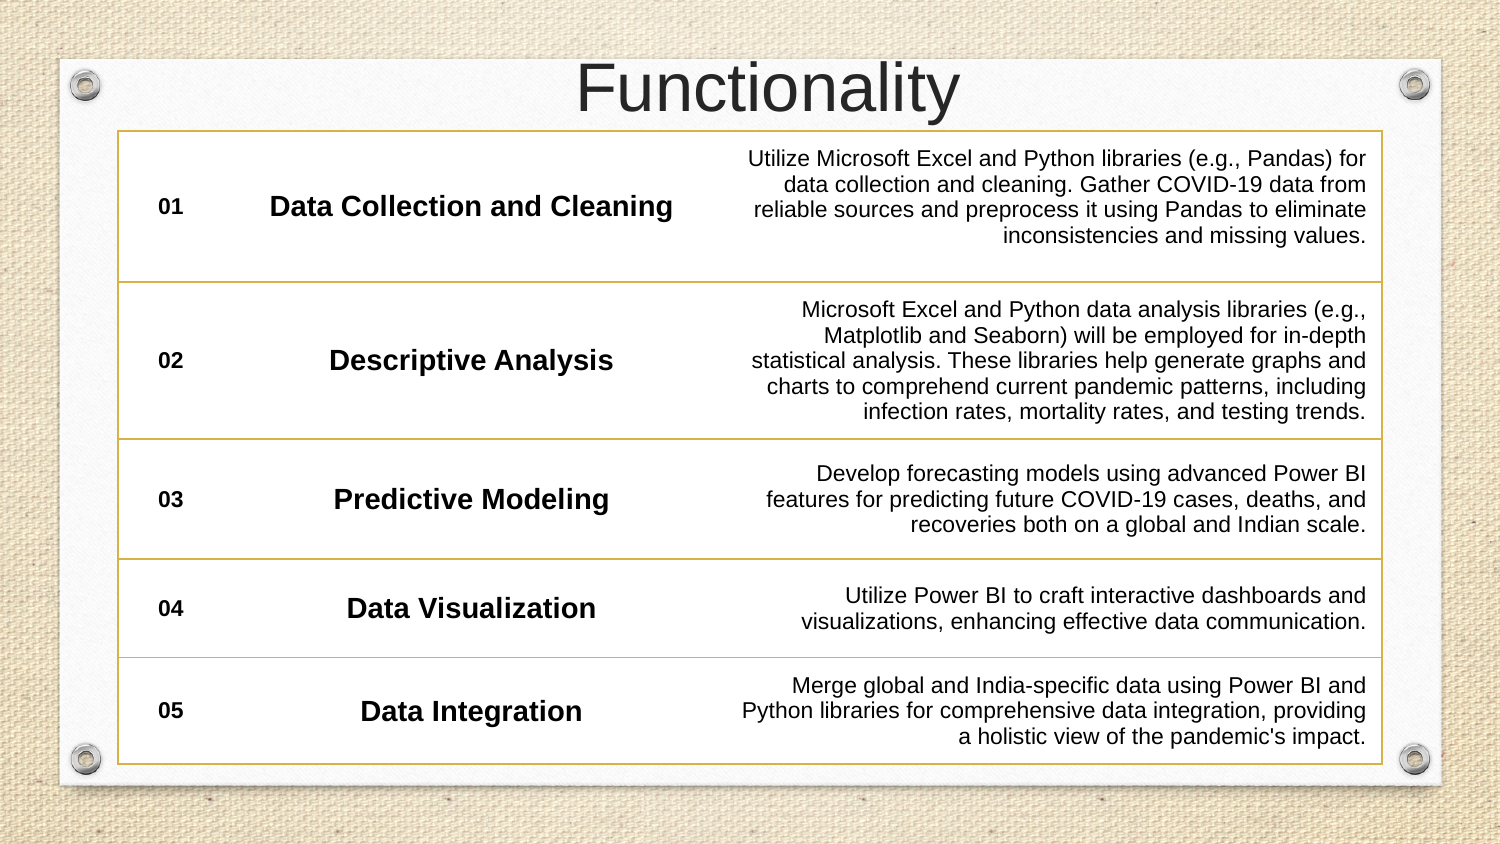

# Functionality
| 01 | Data Collection and Cleaning | Utilize Microsoft Excel and Python libraries (e.g., Pandas) for data collection and cleaning. Gather COVID-19 data from reliable sources and preprocess it using Pandas to eliminate inconsistencies and missing values. |
| --- | --- | --- |
| 02 | Descriptive Analysis | Microsoft Excel and Python data analysis libraries (e.g., Matplotlib and Seaborn) will be employed for in-depth statistical analysis. These libraries help generate graphs and charts to comprehend current pandemic patterns, including infection rates, mortality rates, and testing trends. |
| 03 | Predictive Modeling | Develop forecasting models using advanced Power BI features for predicting future COVID-19 cases, deaths, and recoveries both on a global and Indian scale. |
| 04 | Data Visualization | Utilize Power BI to craft interactive dashboards and visualizations, enhancing effective data communication. |
| 05 | Data Integration | Merge global and India-specific data using Power BI and Python libraries for comprehensive data integration, providing a holistic view of the pandemic's impact. |